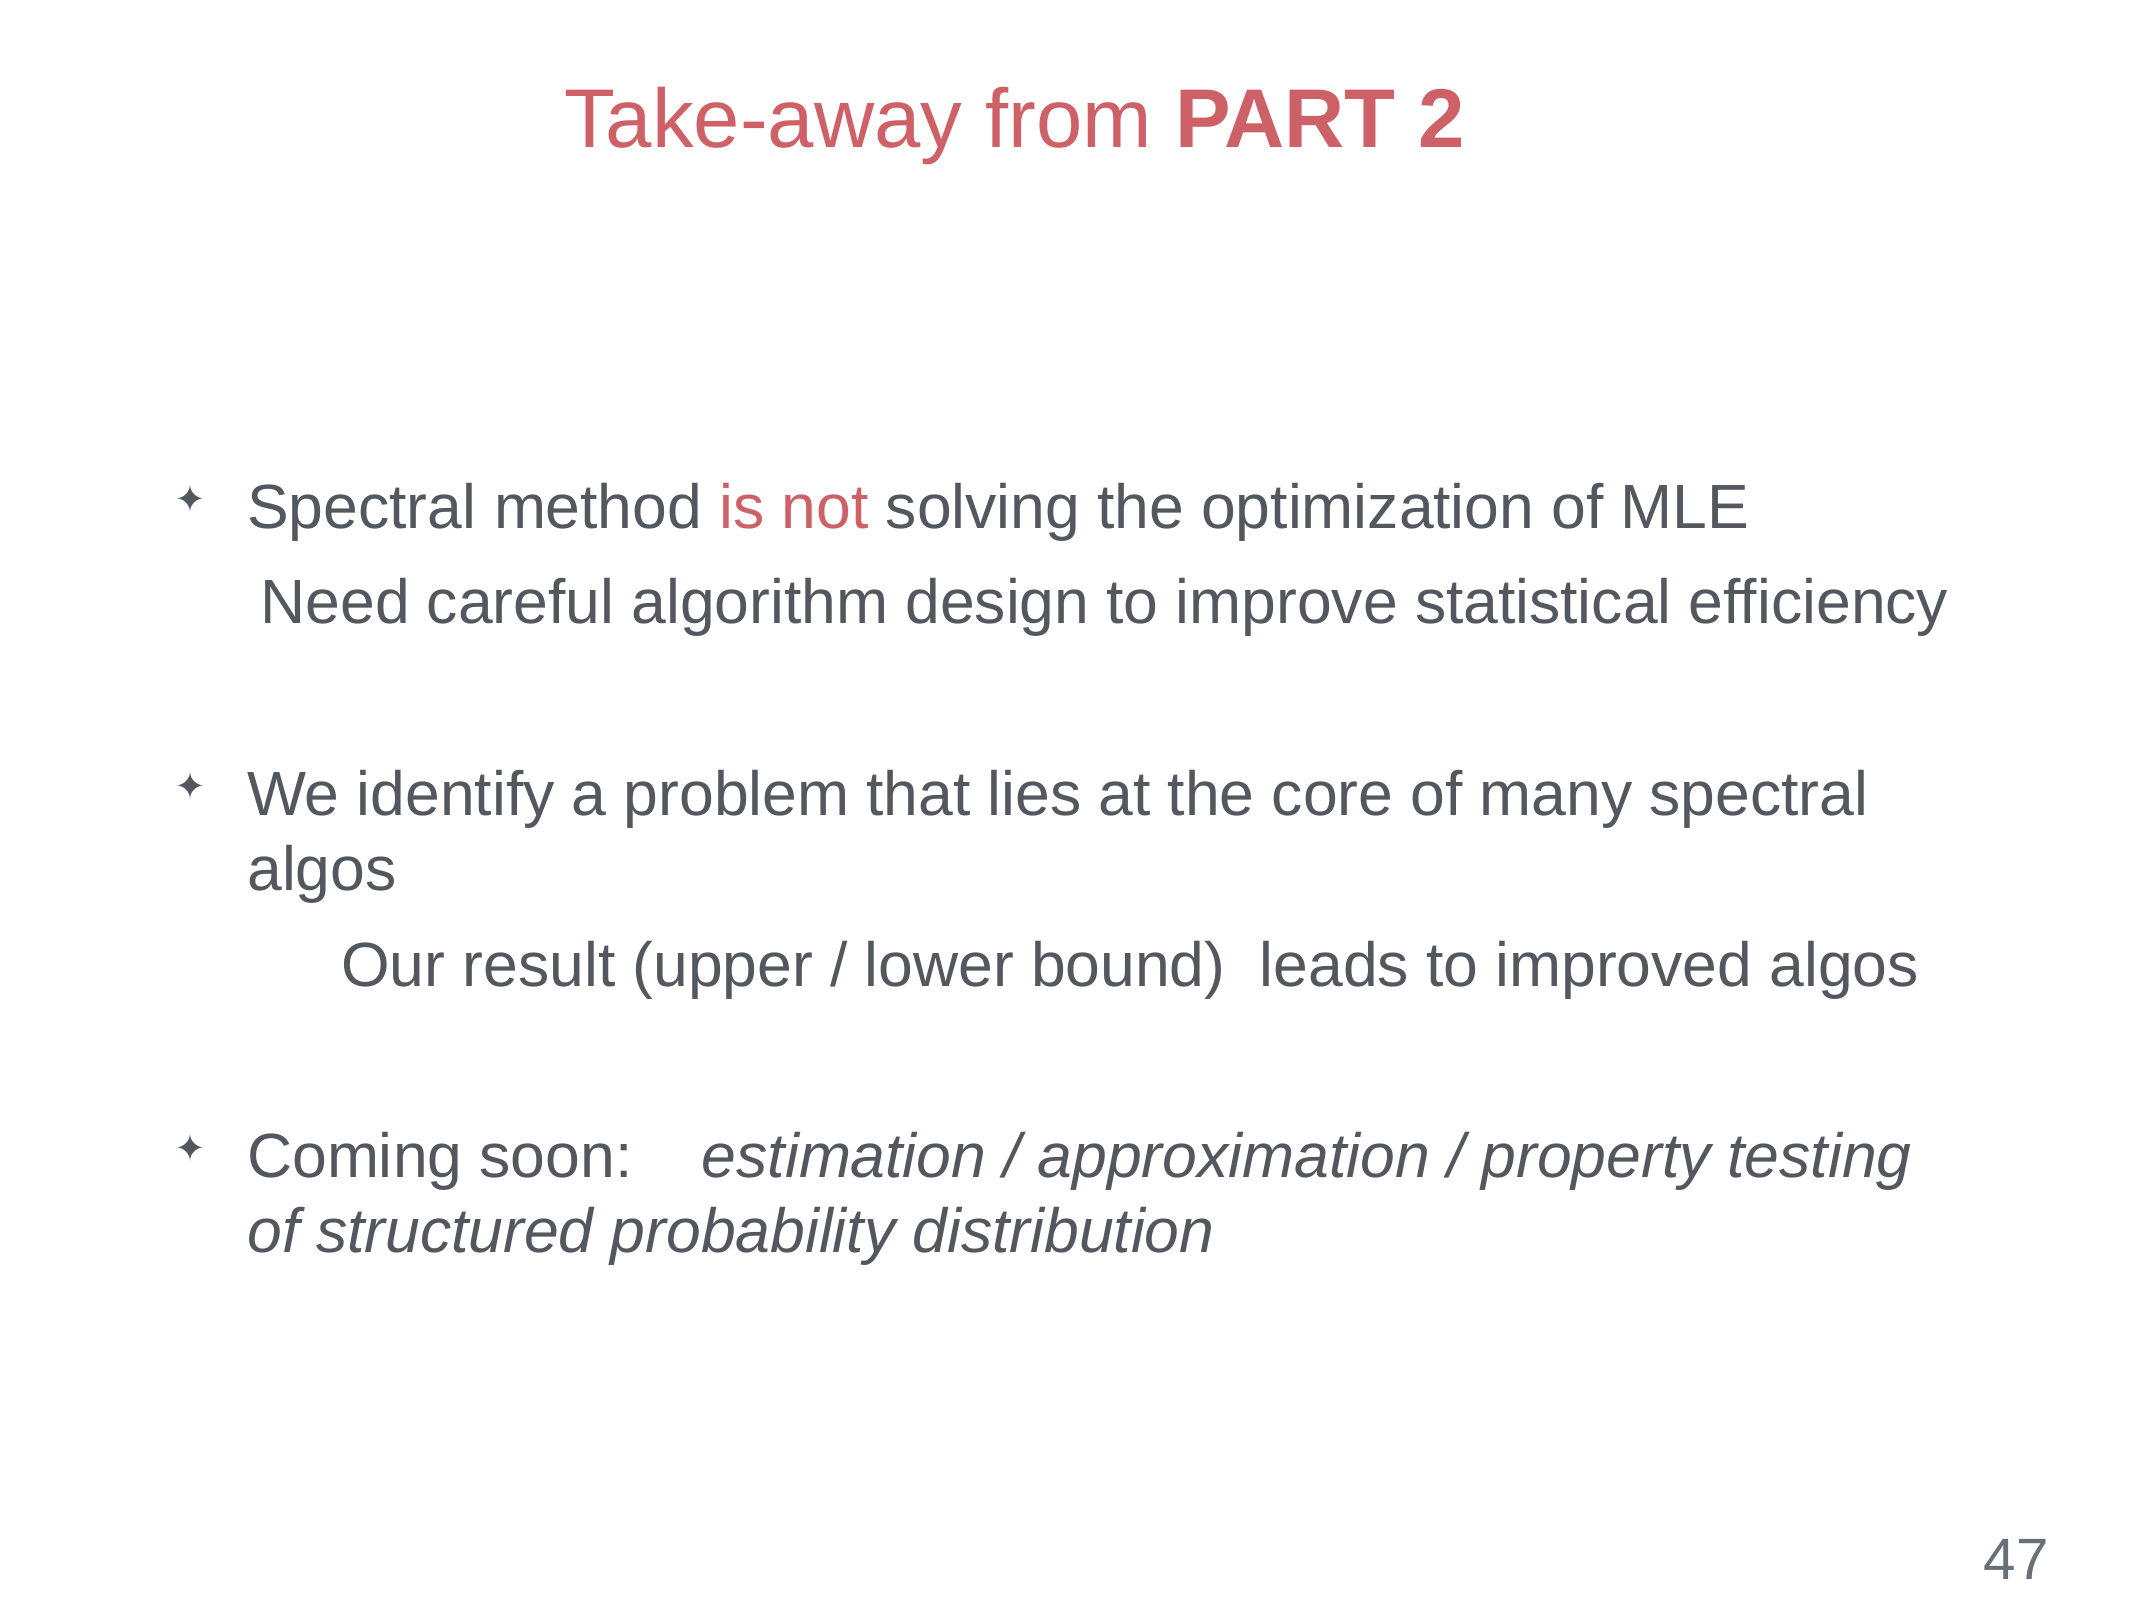

# Take-away from PART 2
Spectral method is not solving the optimization of MLE
     Need careful algorithm design to improve statistical efficiency

We identify a problem that lies at the core of many spectral algos
 	 Our result (upper / lower bound)  leads to improved algos

Coming soon:    estimation / approximation / property testing
of structured probability distribution